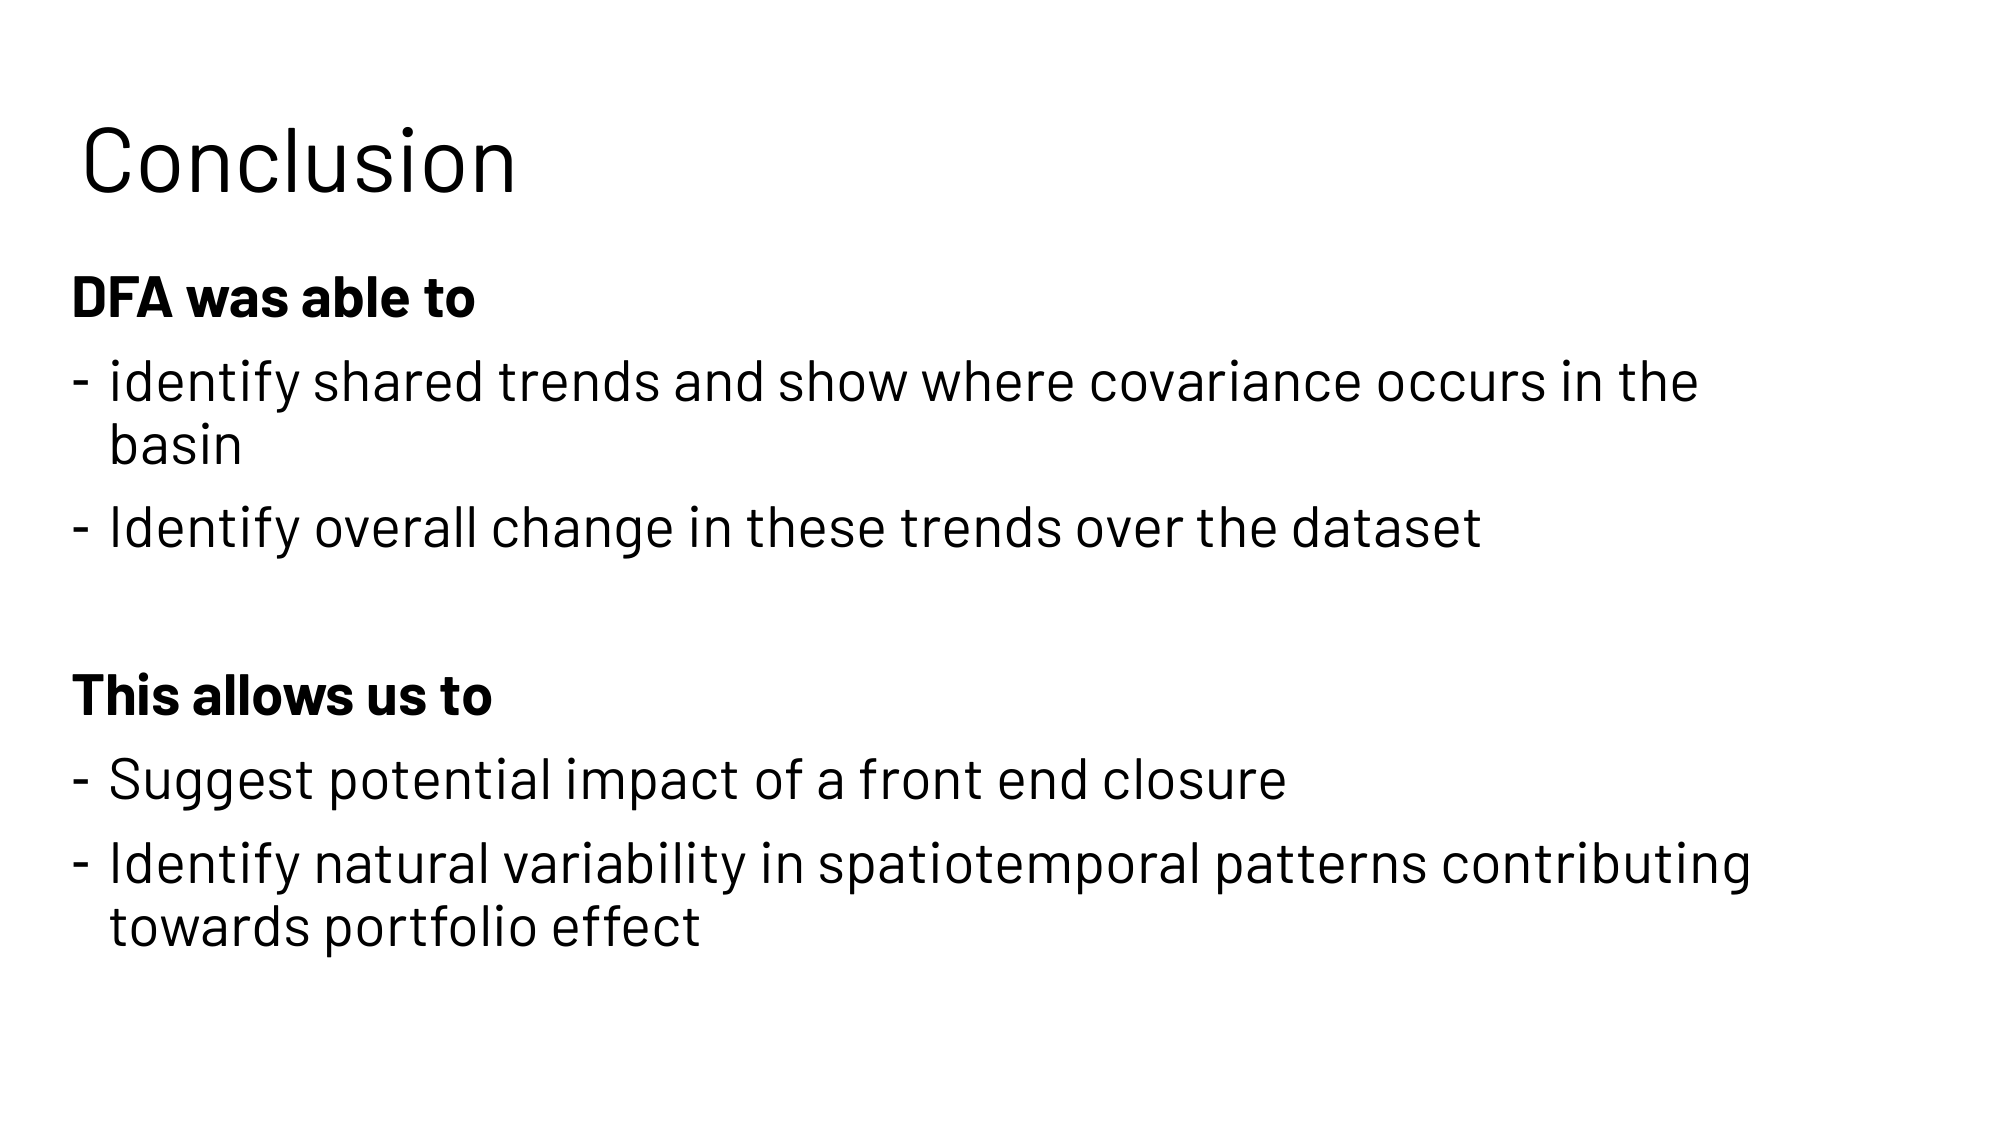

# Conclusion
DFA was able to
identify shared trends and show where covariance occurs in the basin
Identify overall change in these trends over the dataset

This allows us to
Suggest potential impact of a front end closure
Identify natural variability in spatiotemporal patterns contributing towards portfolio effect